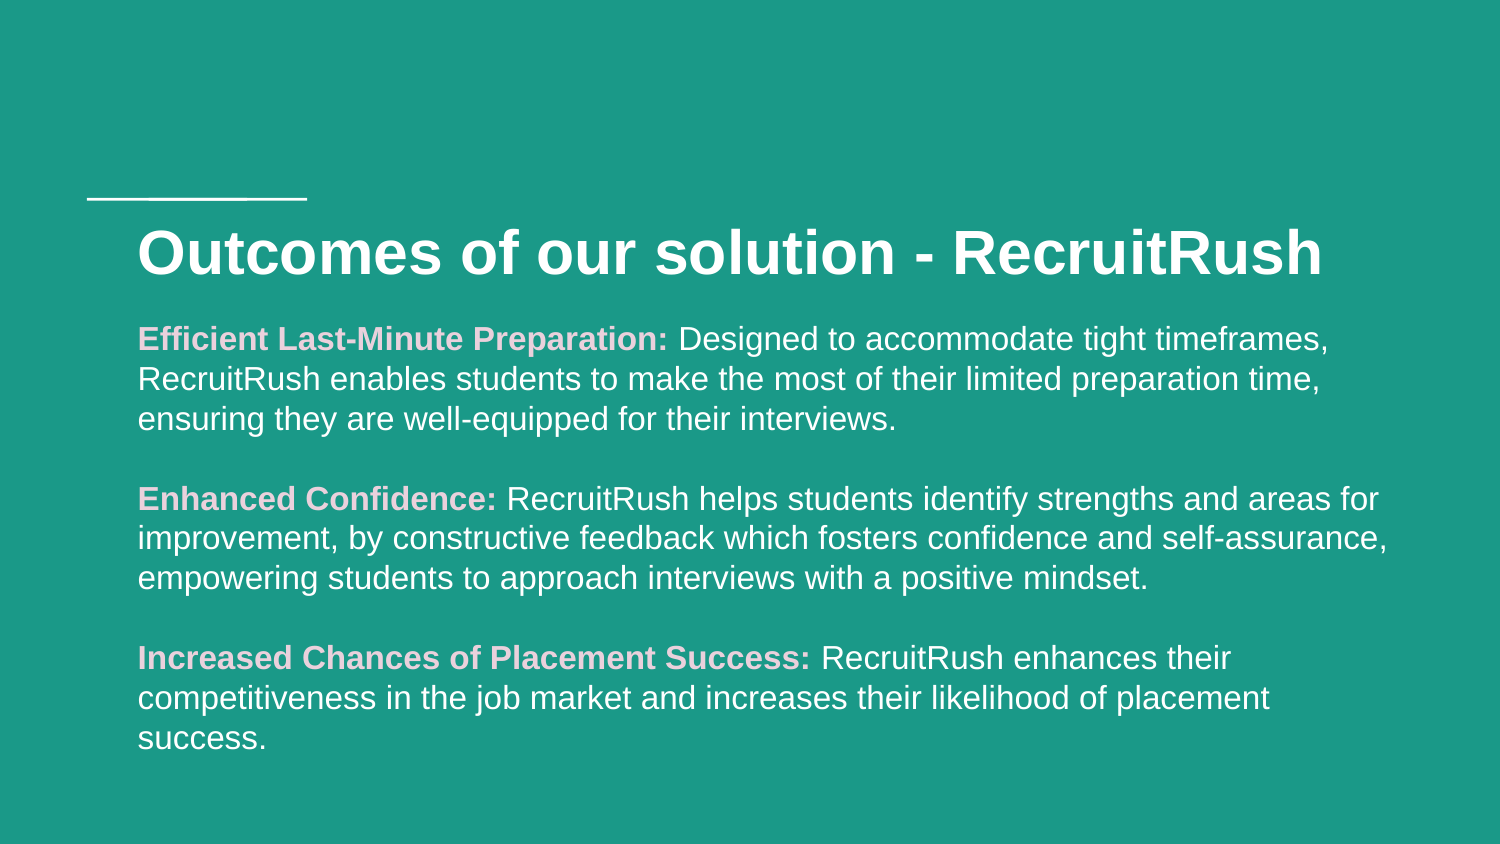

# Outcomes of our solution - RecruitRush

Efficient Last-Minute Preparation: Designed to accommodate tight timeframes, RecruitRush enables students to make the most of their limited preparation time, ensuring they are well-equipped for their interviews.

Enhanced Confidence: RecruitRush helps students identify strengths and areas for improvement, by constructive feedback which fosters confidence and self-assurance, empowering students to approach interviews with a positive mindset.

Increased Chances of Placement Success: RecruitRush enhances their competitiveness in the job market and increases their likelihood of placement success.